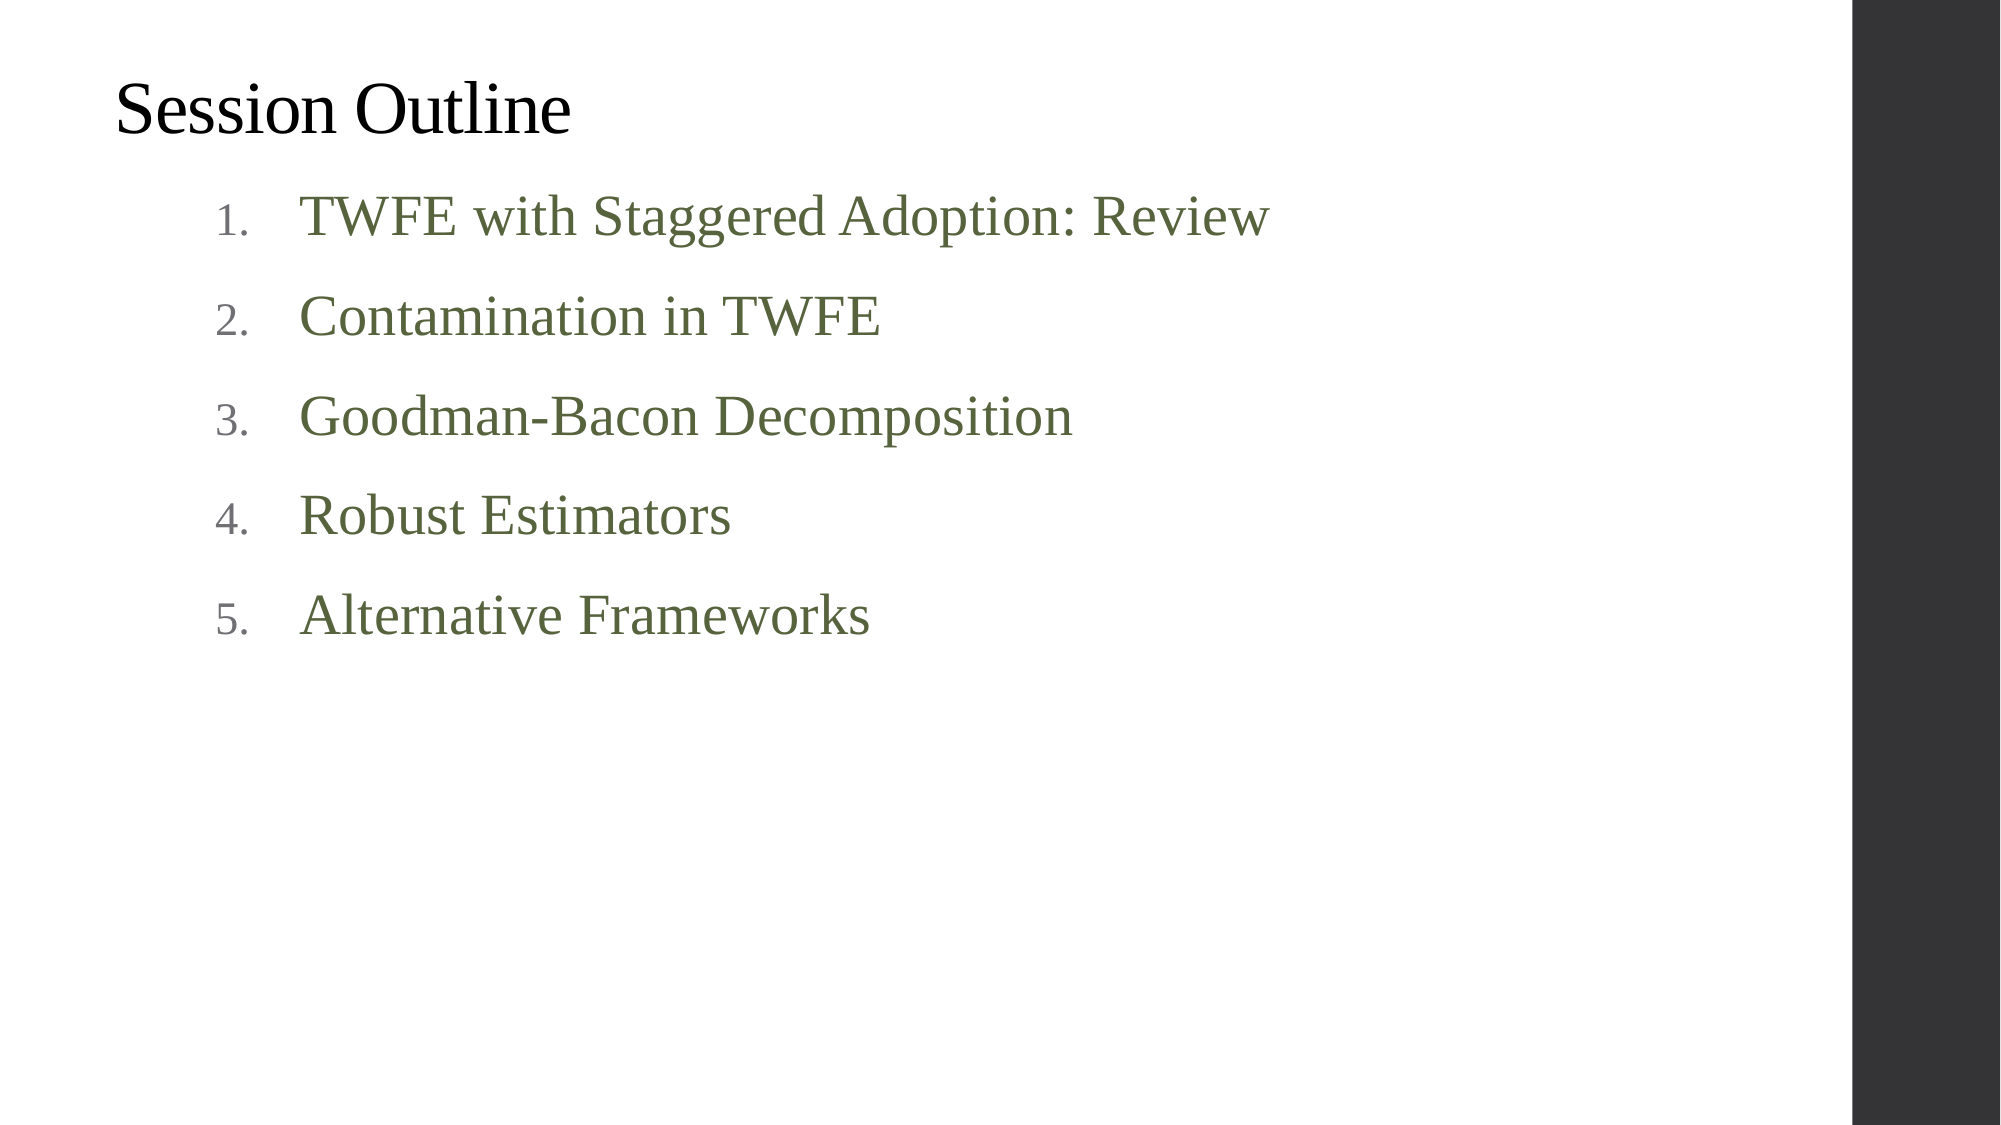

# Session Outline
TWFE with Staggered Adoption: Review
Contamination in TWFE
Goodman-Bacon Decomposition
Robust Estimators
Alternative Frameworks